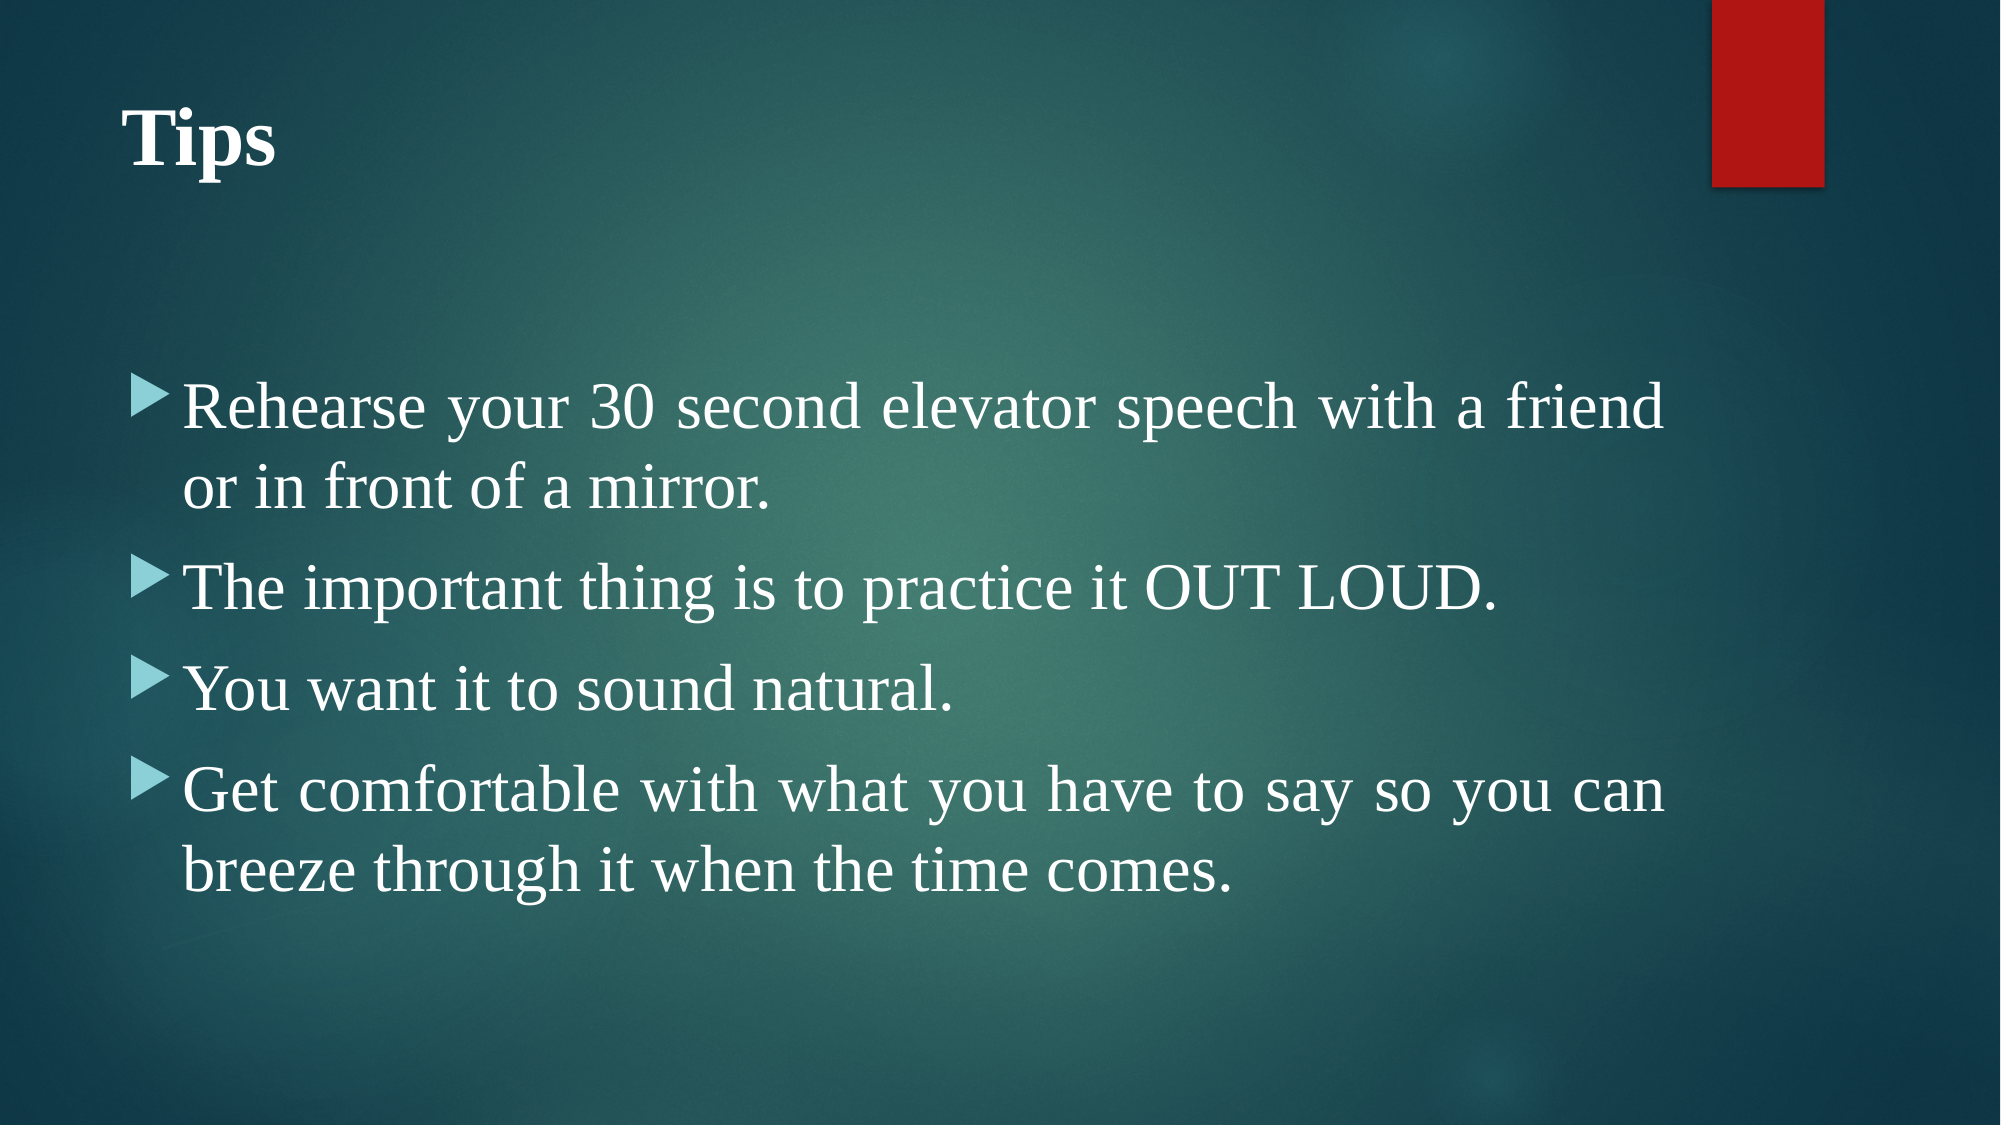

# Tips
Rehearse your 30 second elevator speech with a friend or in front of a mirror.
The important thing is to practice it OUT LOUD.
You want it to sound natural.
Get comfortable with what you have to say so you can breeze through it when the time comes.